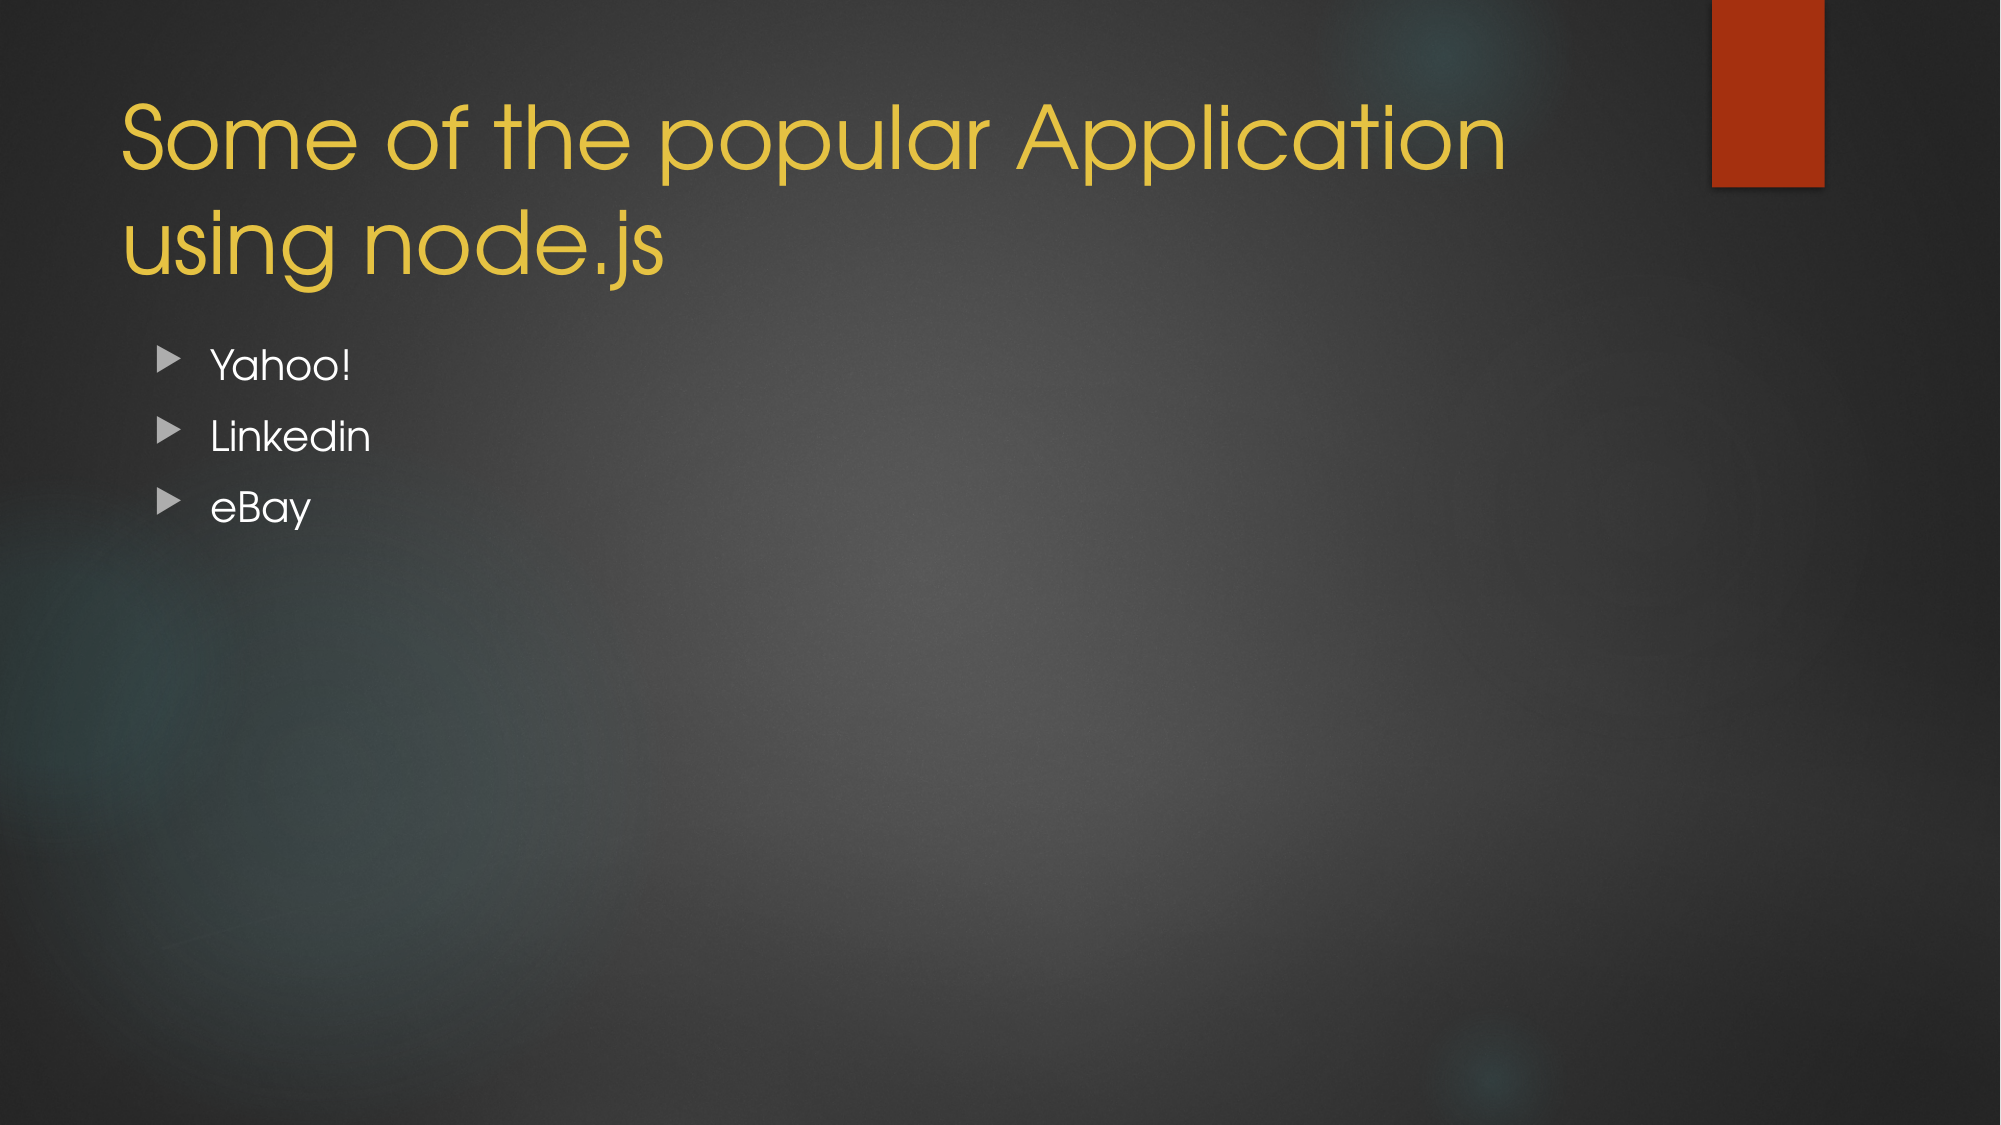

# Some of the popular Application using node.js
Yahoo!
Linkedin
eBay